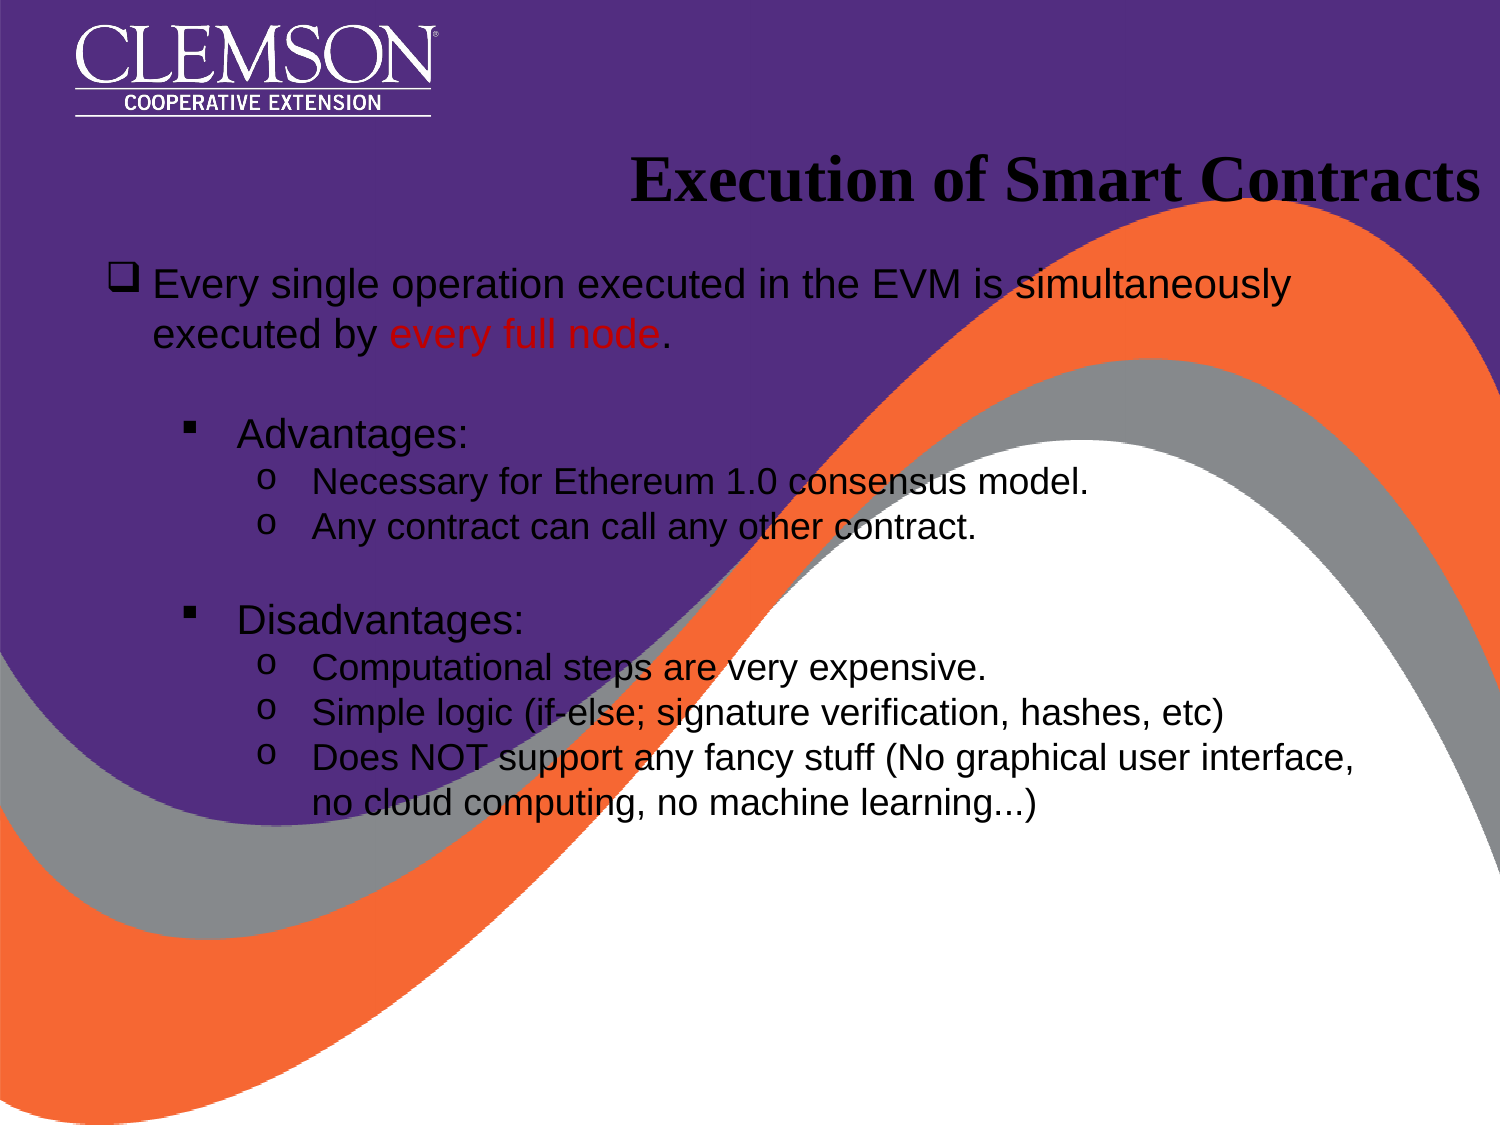

# Execution of Smart Contracts
Every single operation executed in the EVM is simultaneously executed by every full node.

Advantages:
Necessary for Ethereum 1.0 consensus model.
Any contract can call any other contract.

Disadvantages:
Computational steps are very expensive.
Simple logic (if-else; signature verification, hashes, etc)
Does NOT support any fancy stuff (No graphical user interface, no cloud computing, no machine learning...)